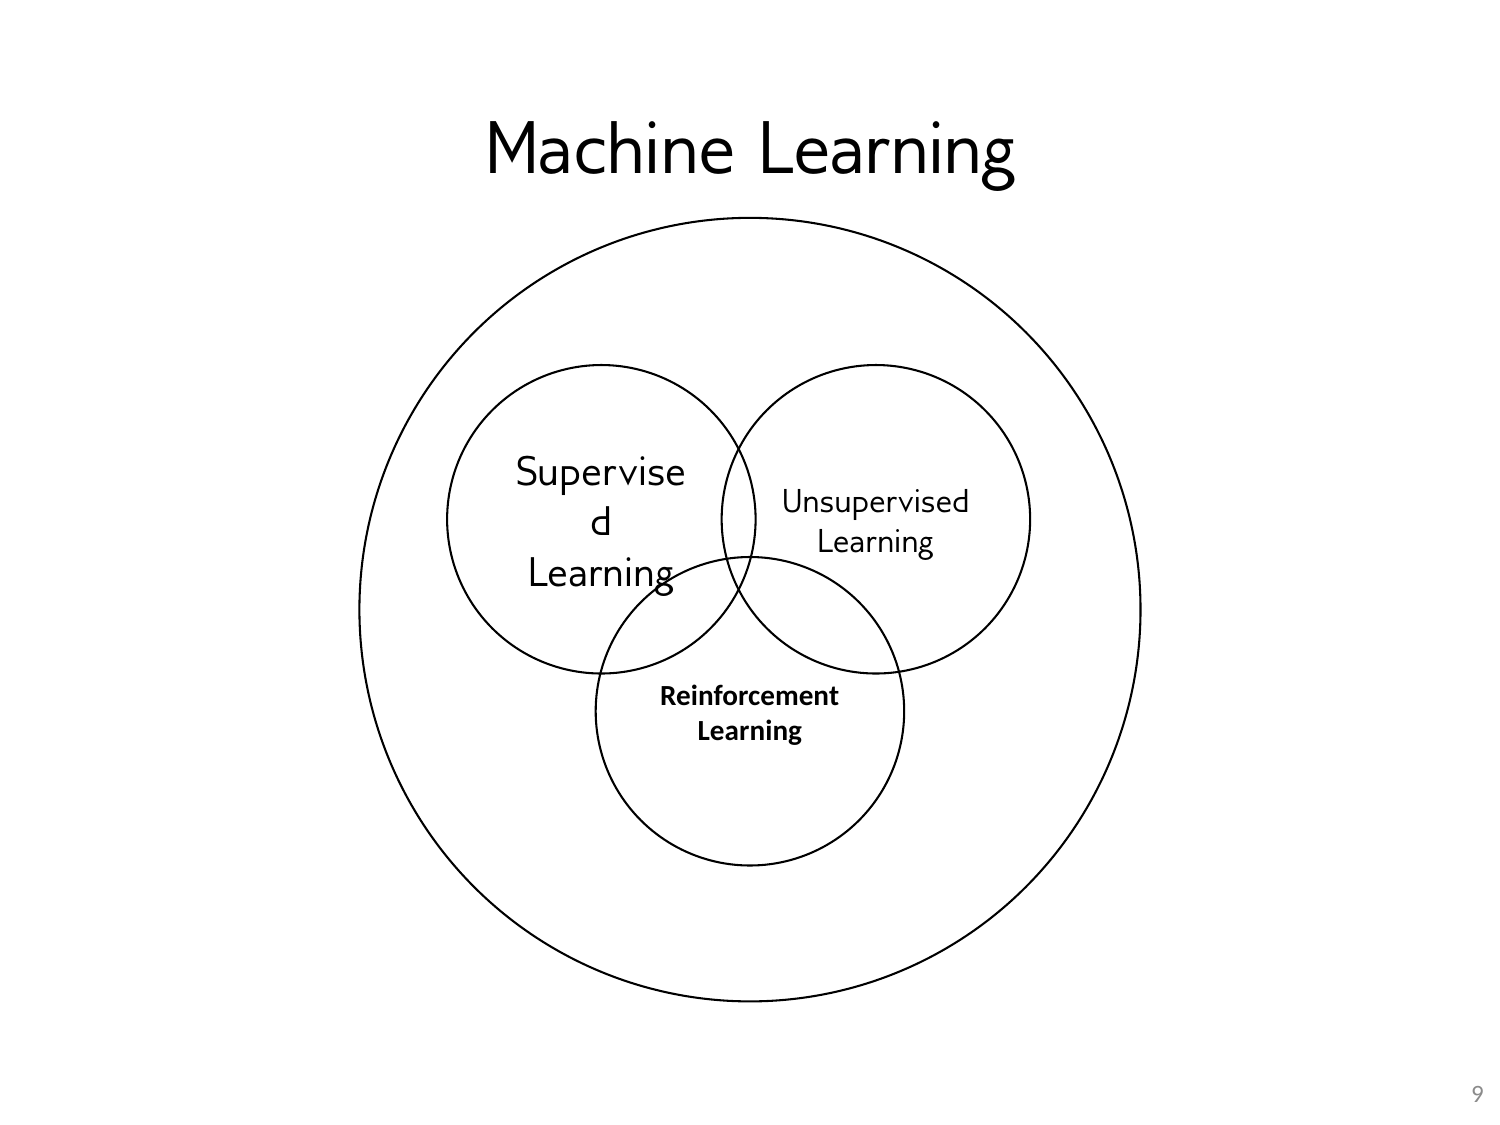

# Machine Learning

Supervised
Learning
Unsupervised
Learning
Reinforcement
Learning
9